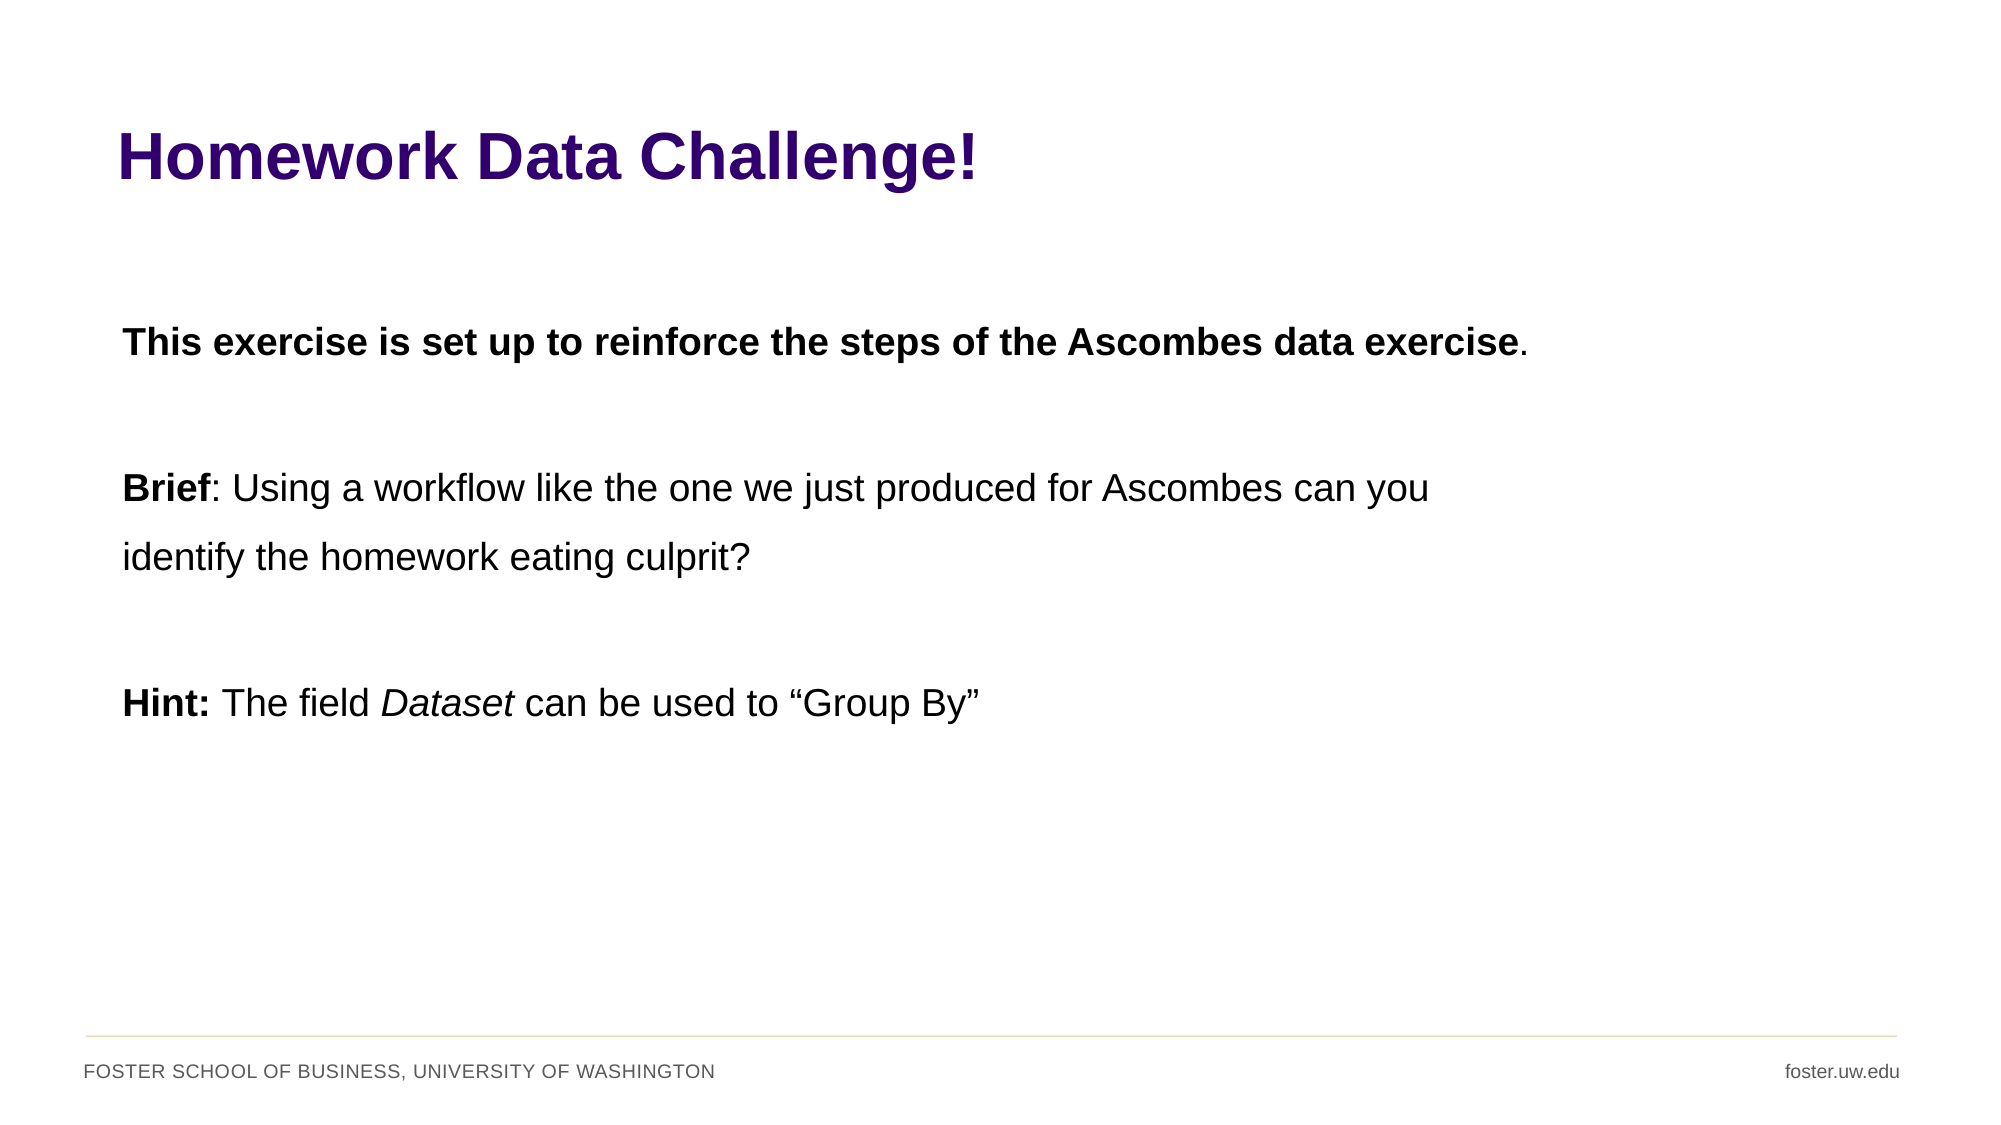

# Homework Data Challenge!
This exercise is set up to reinforce the steps of the Ascombes data exercise.

Brief: Using a workflow like the one we just produced for Ascombes can you identify the homework eating culprit?

Hint: The field Dataset can be used to “Group By”